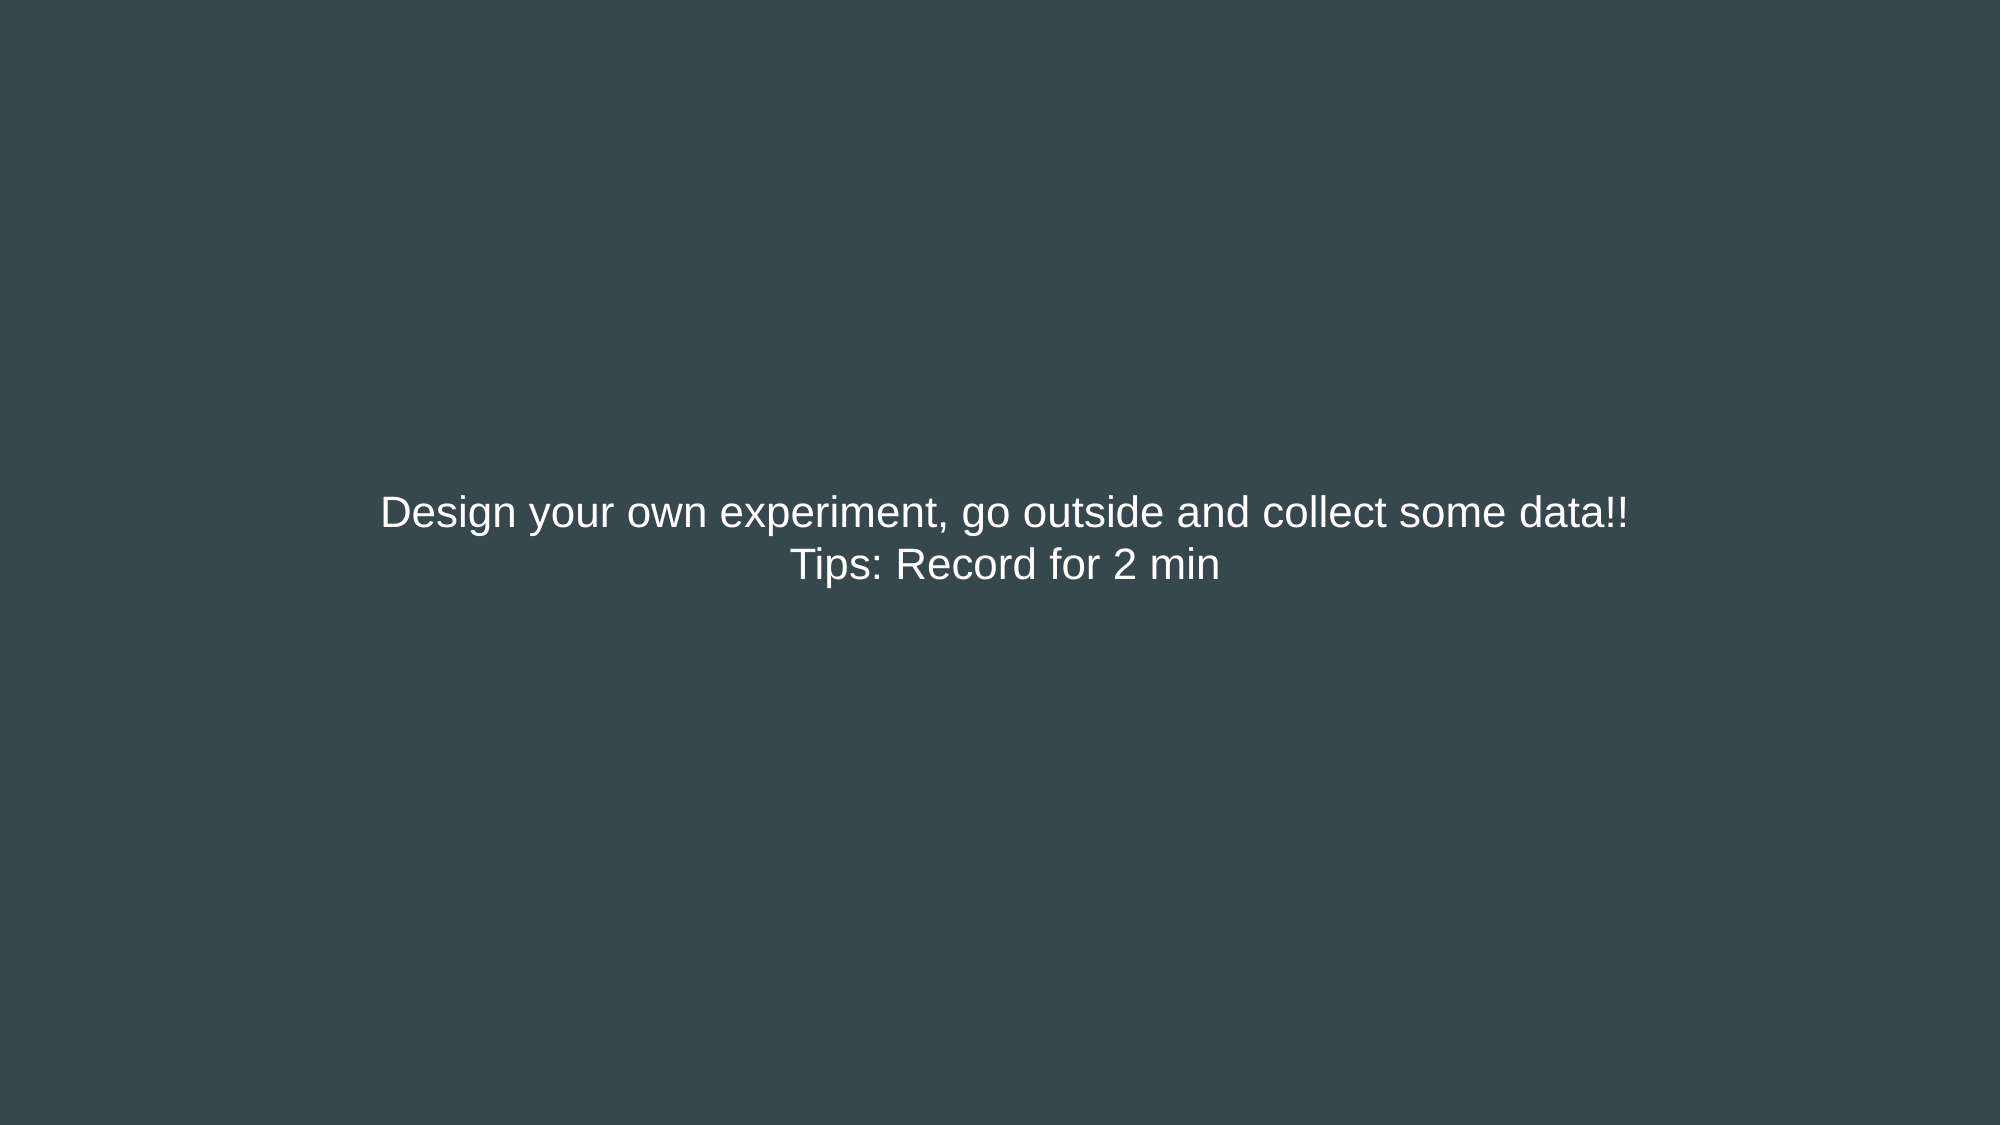

# Design your own experiment, go outside and collect some data!! Tips: Record for 2 min